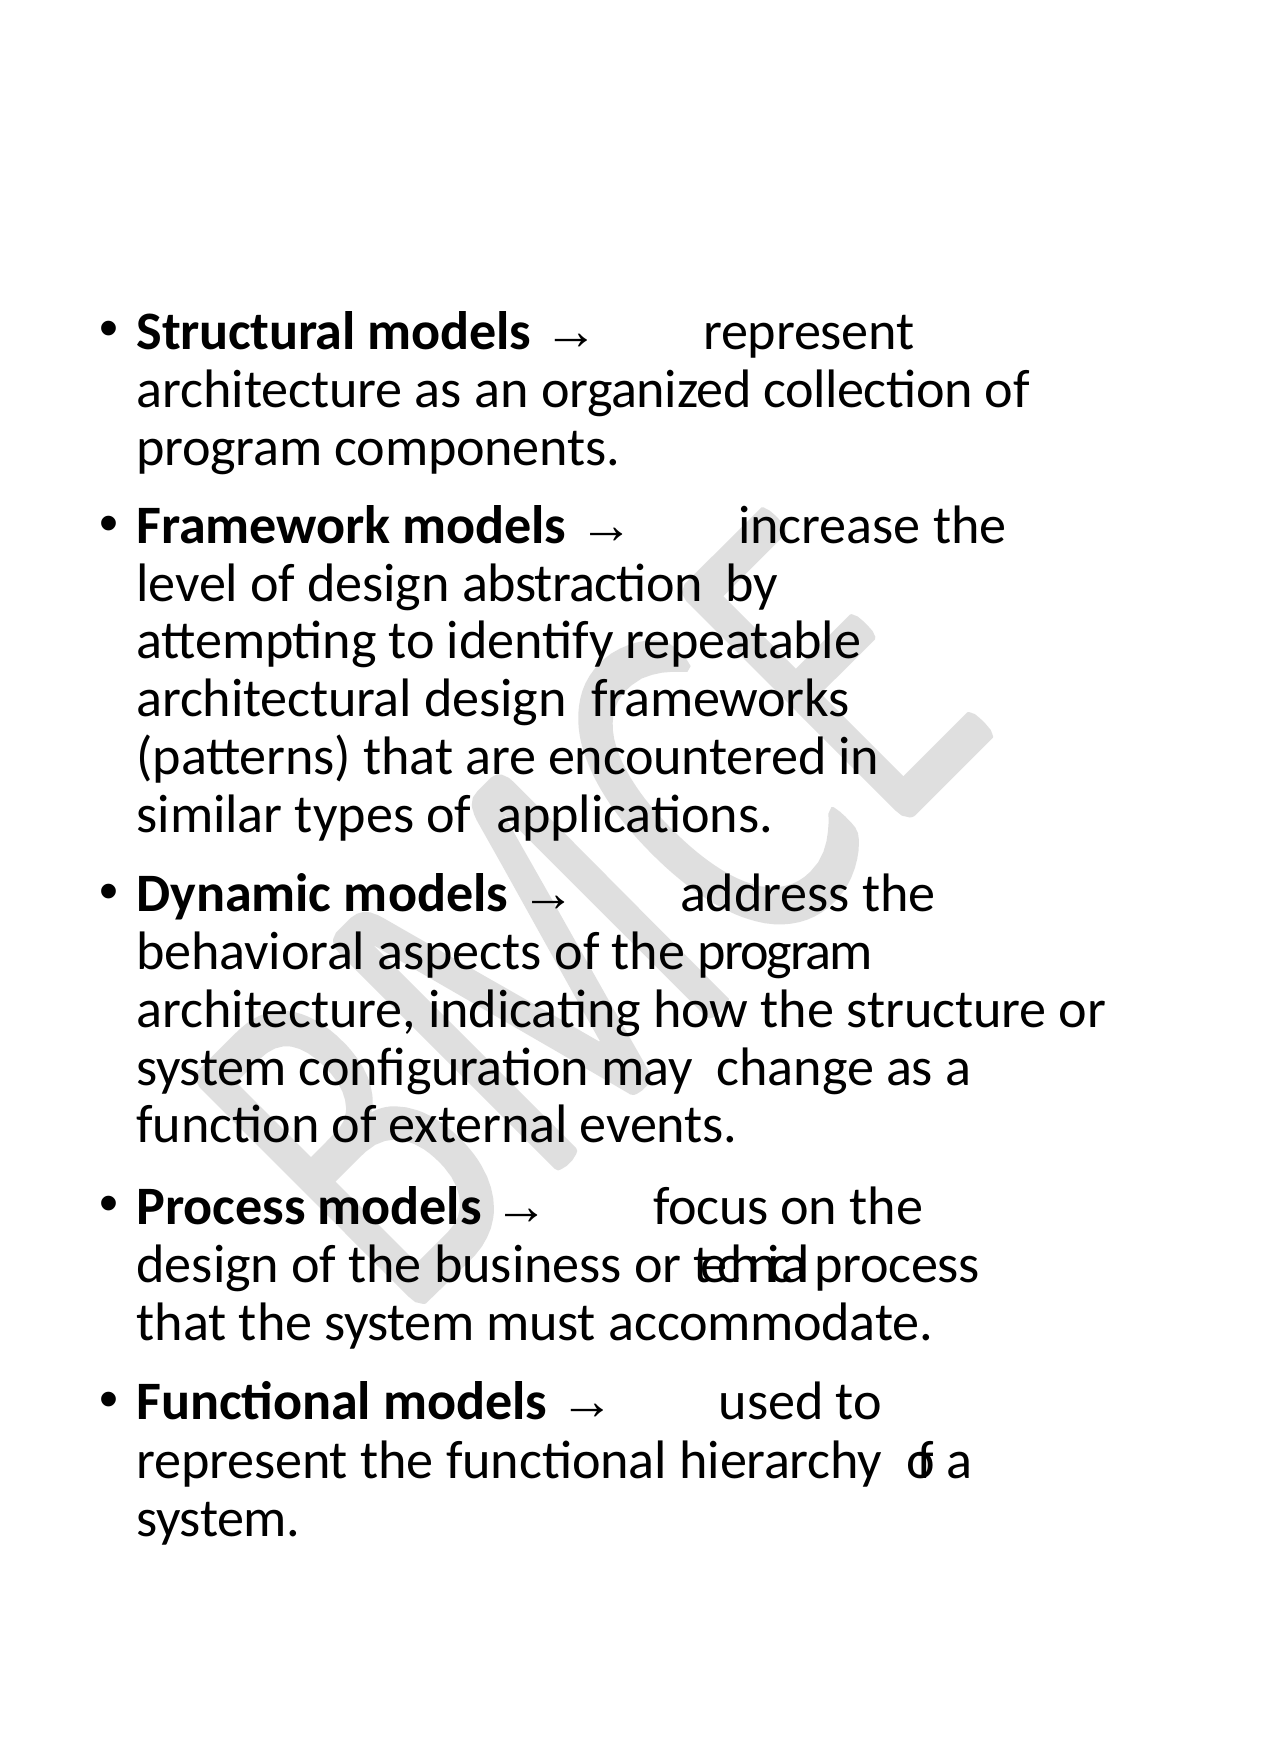

Structural models → represent architecture as an organized collection of program components.
Framework models → increase the level of design abstraction  by attempting to identify repeatable architectural design  frameworks (patterns) that are encountered in similar types of  applications.
Dynamic models → address the behavioral aspects of the program  architecture, indicating how the structure or system configuration may  change as a function of external events.
Process models → focus on the design of the business or technical  process that the system must accommodate.
Functional models → used to represent the functional hierarchy  of a system.